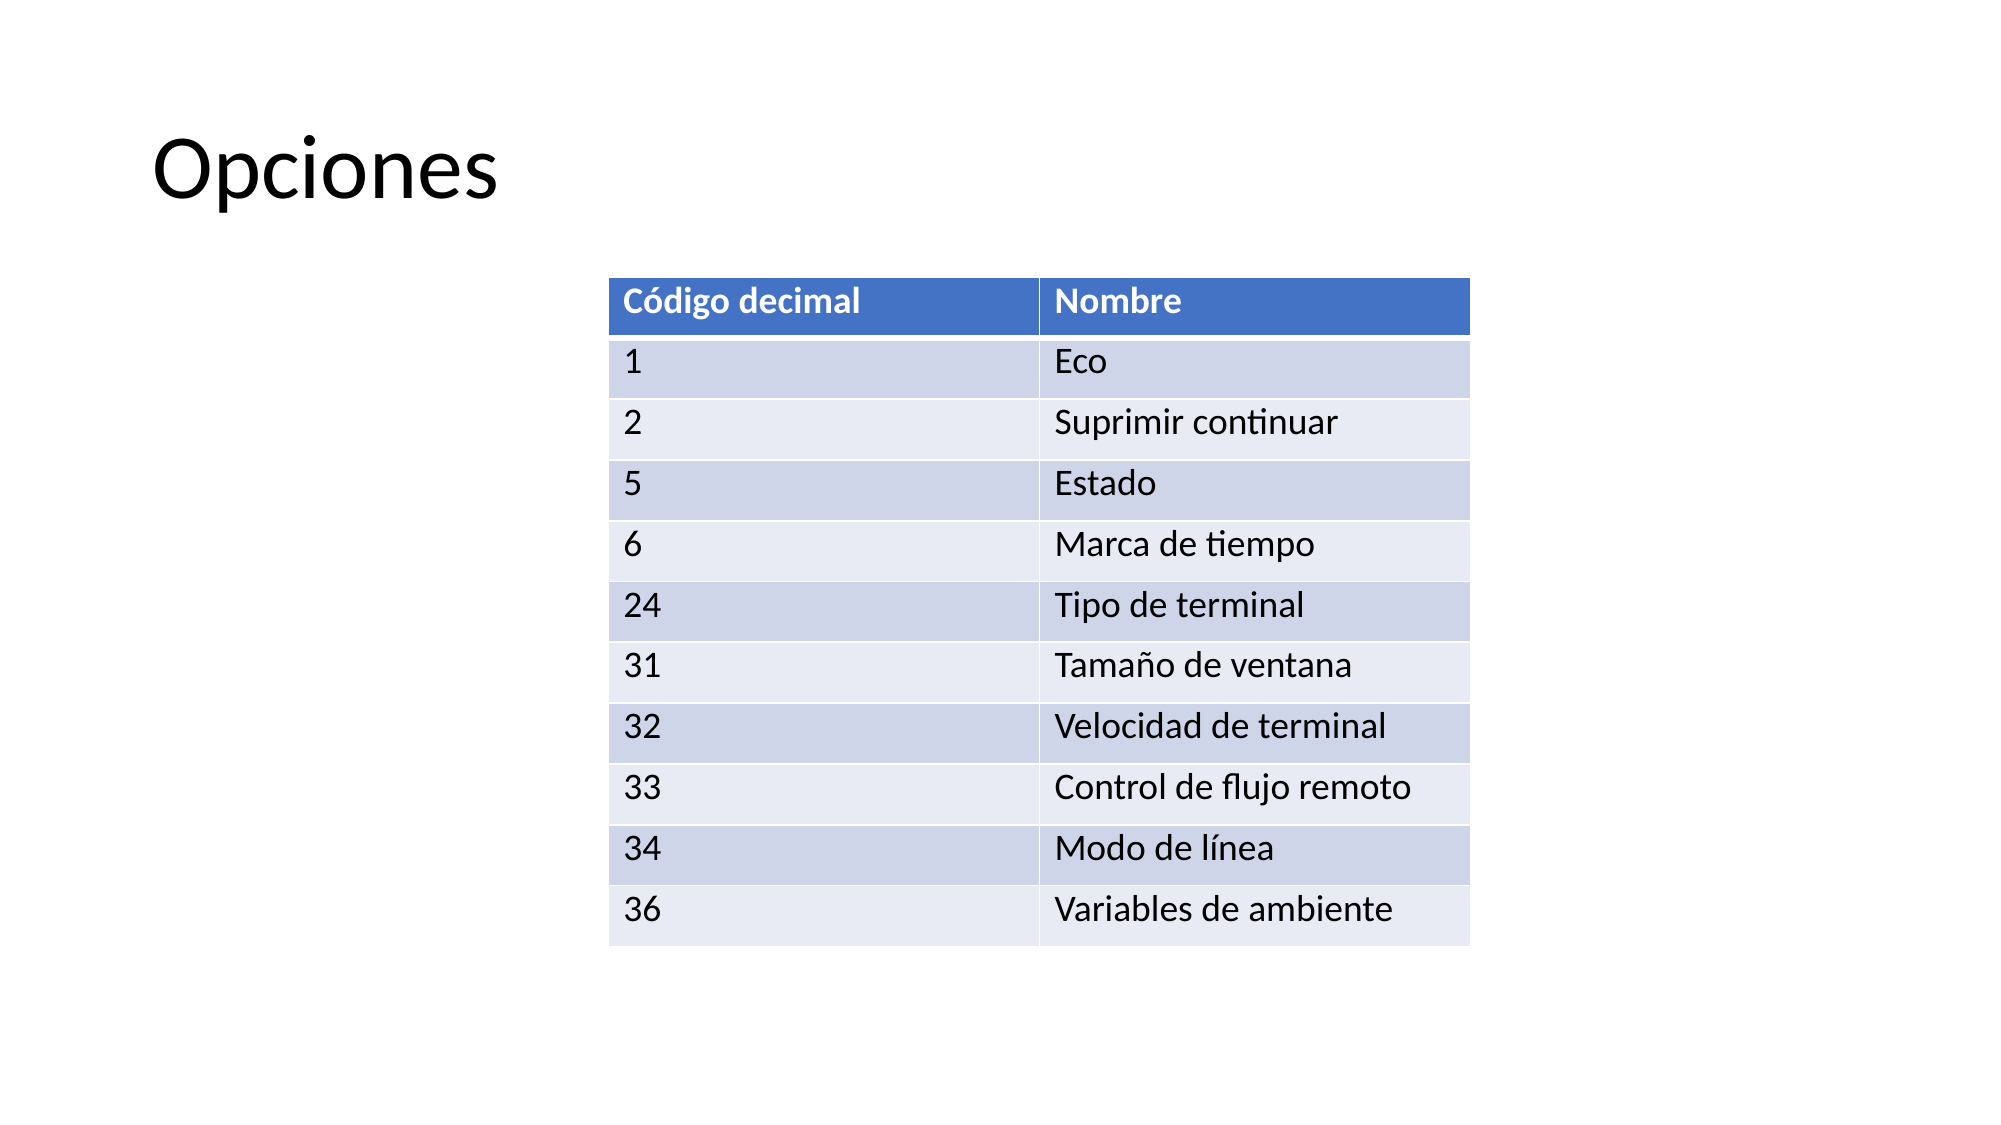

# Opciones
| Código decimal | Nombre |
| --- | --- |
| 1 | Eco |
| 2 | Suprimir continuar |
| 5 | Estado |
| 6 | Marca de tiempo |
| 24 | Tipo de terminal |
| 31 | Tamaño de ventana |
| 32 | Velocidad de terminal |
| 33 | Control de flujo remoto |
| 34 | Modo de línea |
| 36 | Variables de ambiente |